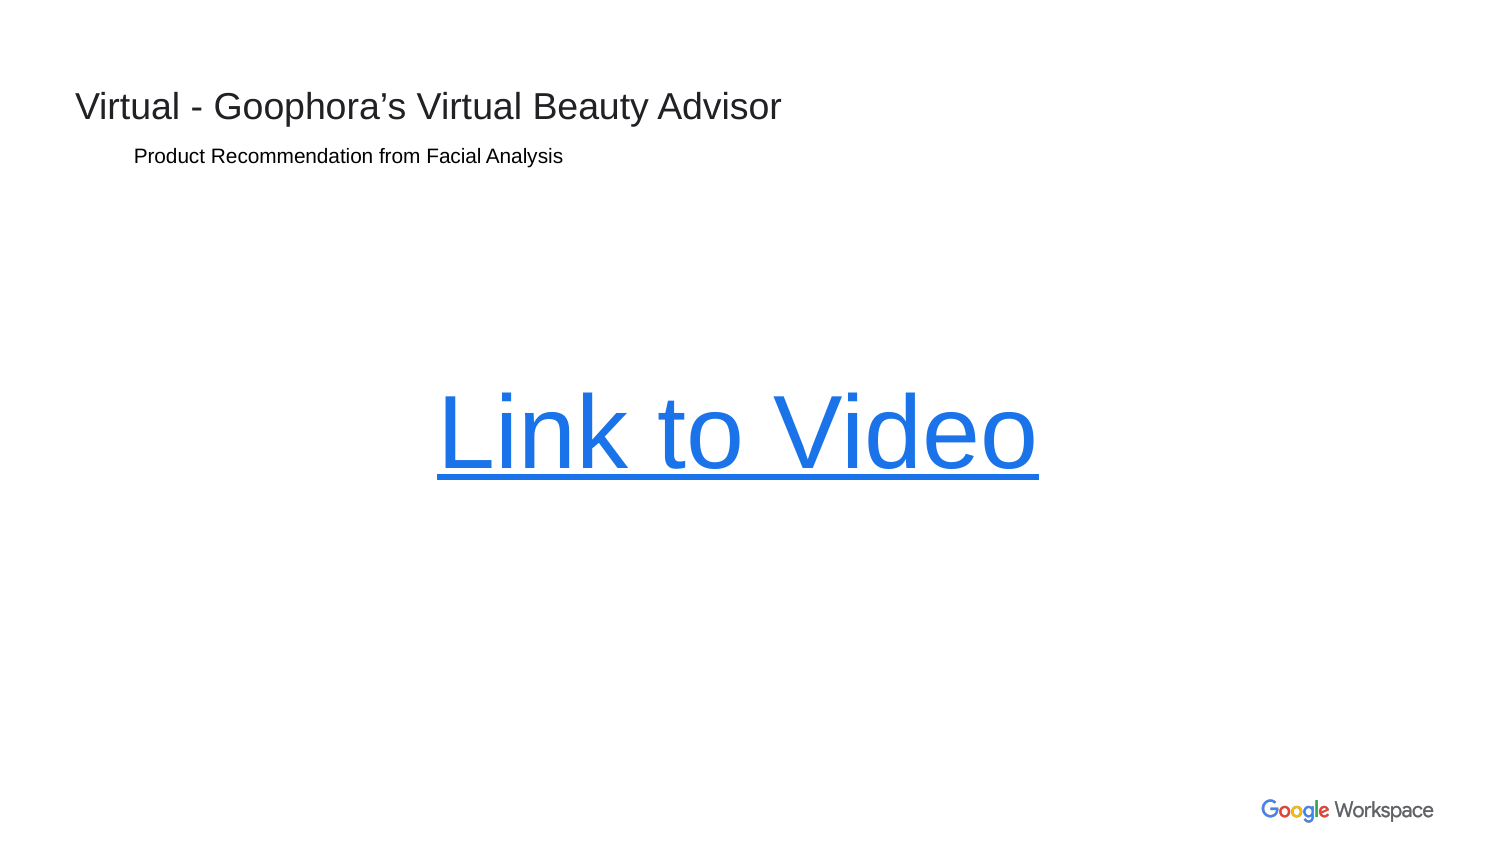

# Virtual - Goophora’s Virtual Beauty Advisor
Product Recommendation from Facial Analysis
Link to Video